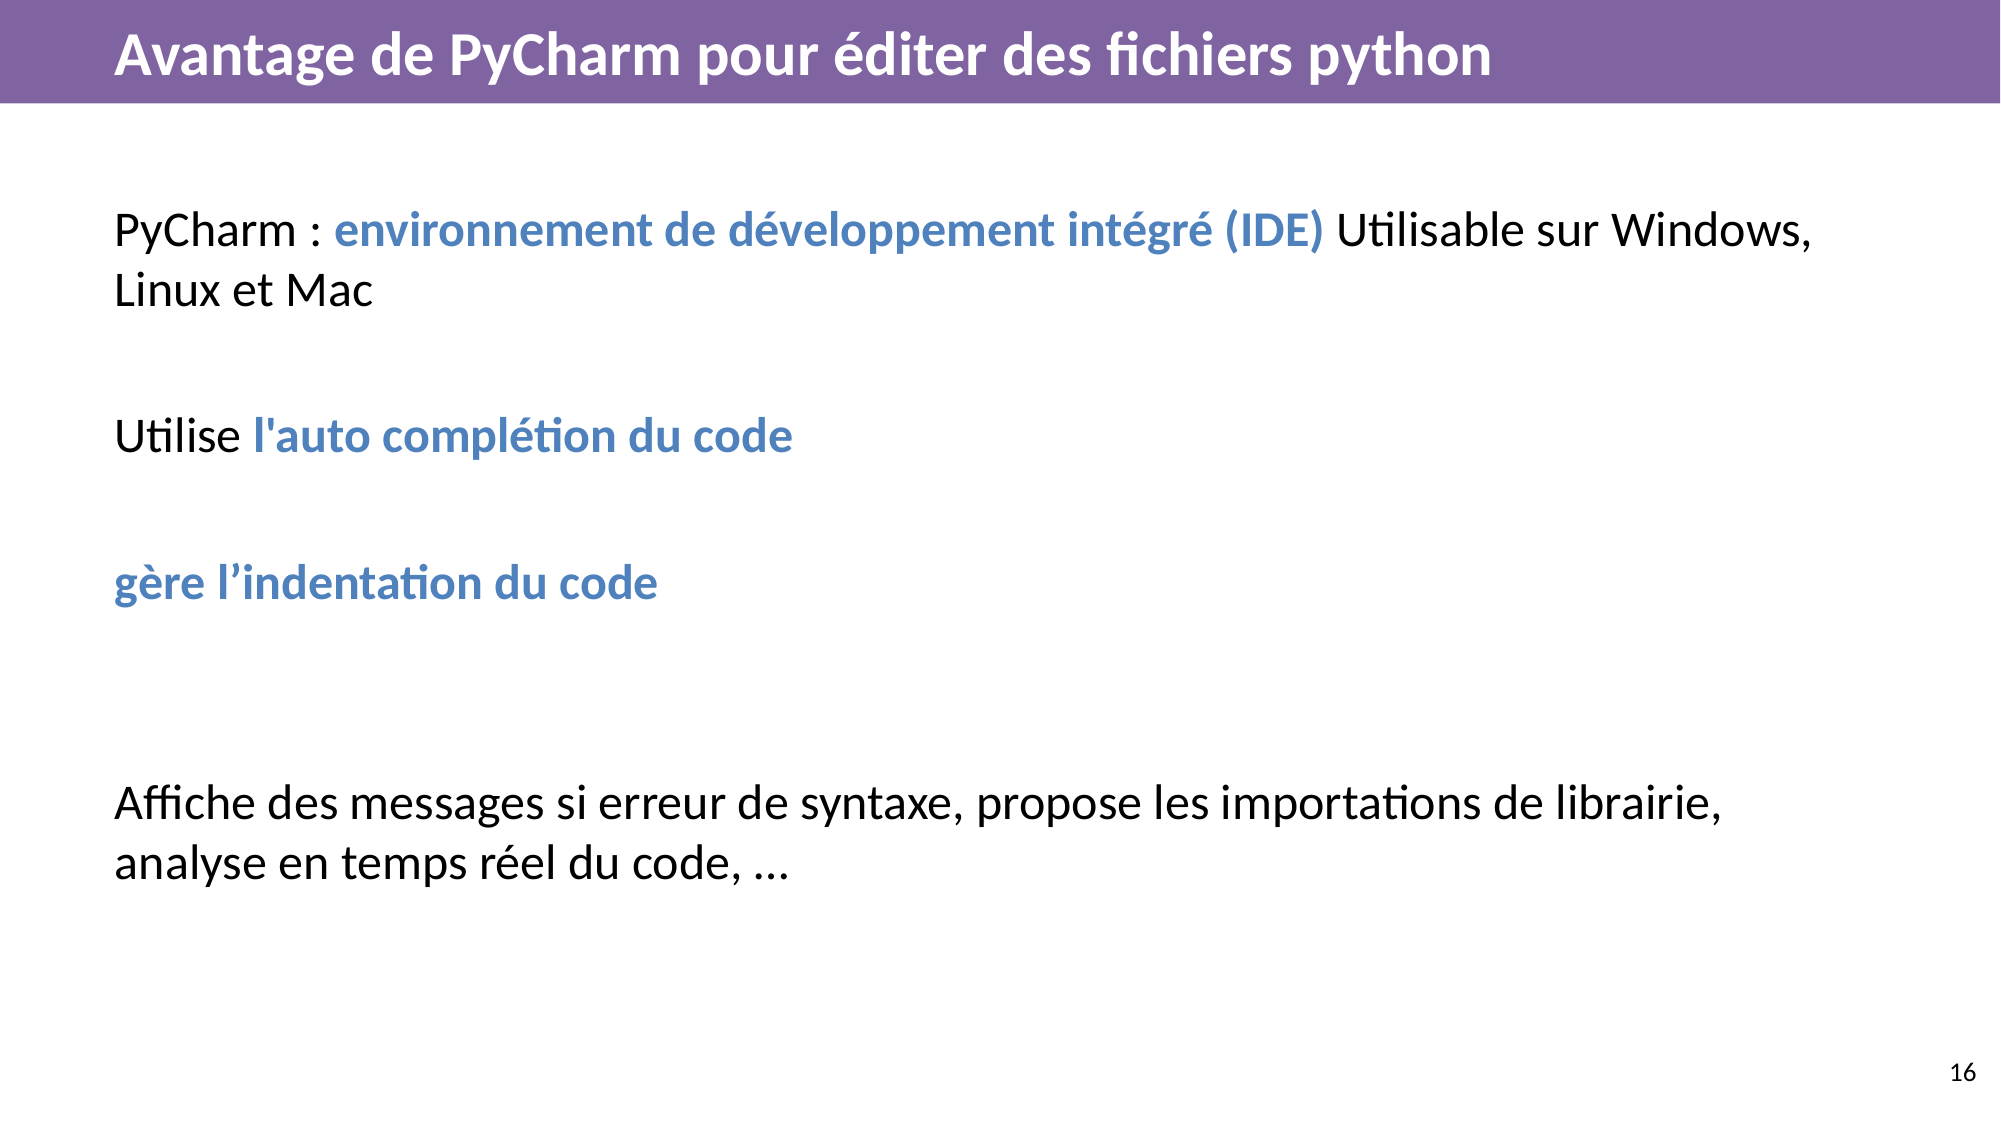

# Avantage de PyCharm pour éditer des fichiers python
PyCharm : environnement de développement intégré (IDE) Utilisable sur Windows, Linux et Mac

Utilise l'auto complétion du code

gère l’indentation du code

Affiche des messages si erreur de syntaxe, propose les importations de librairie, analyse en temps réel du code, …
16